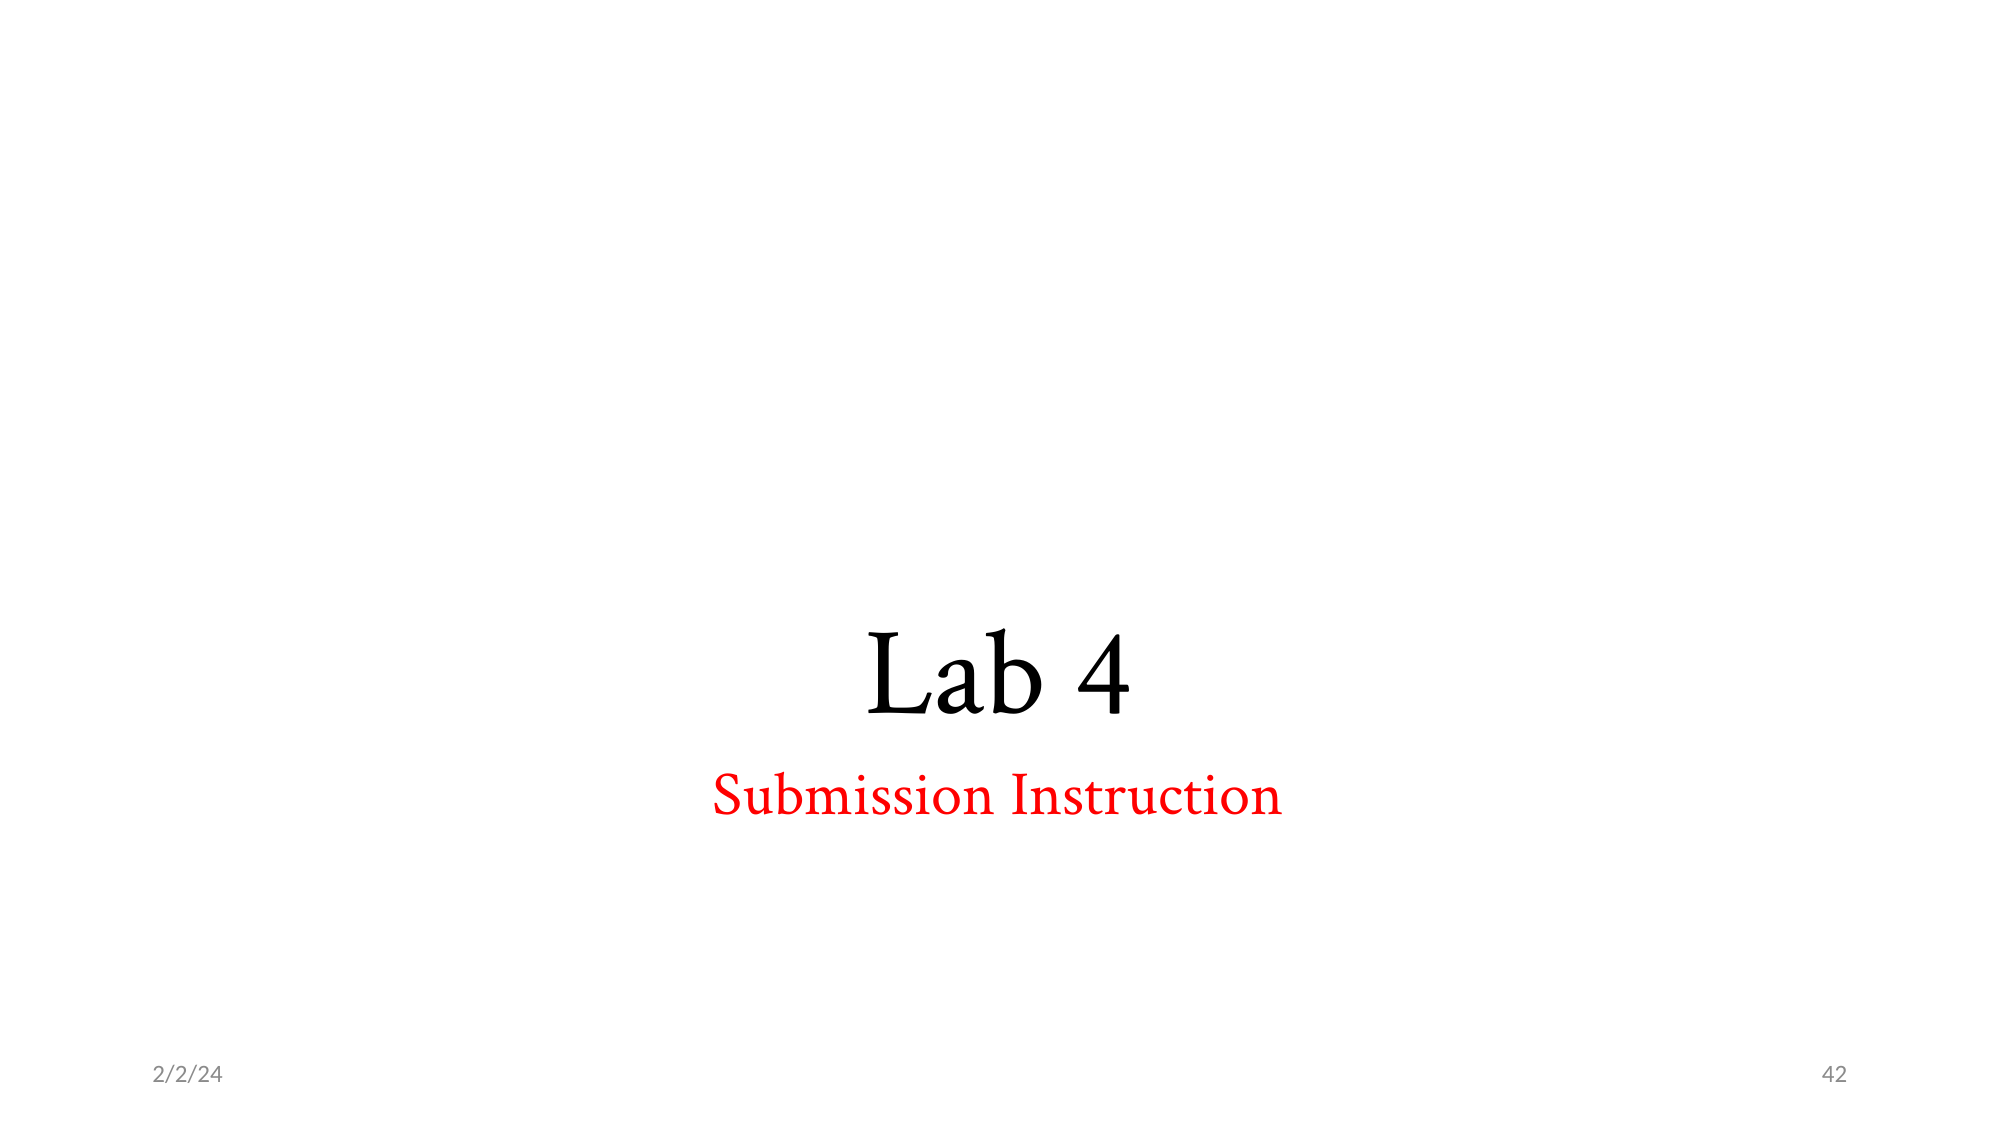

# Lab 4
Submission Instruction
2/2/24

42